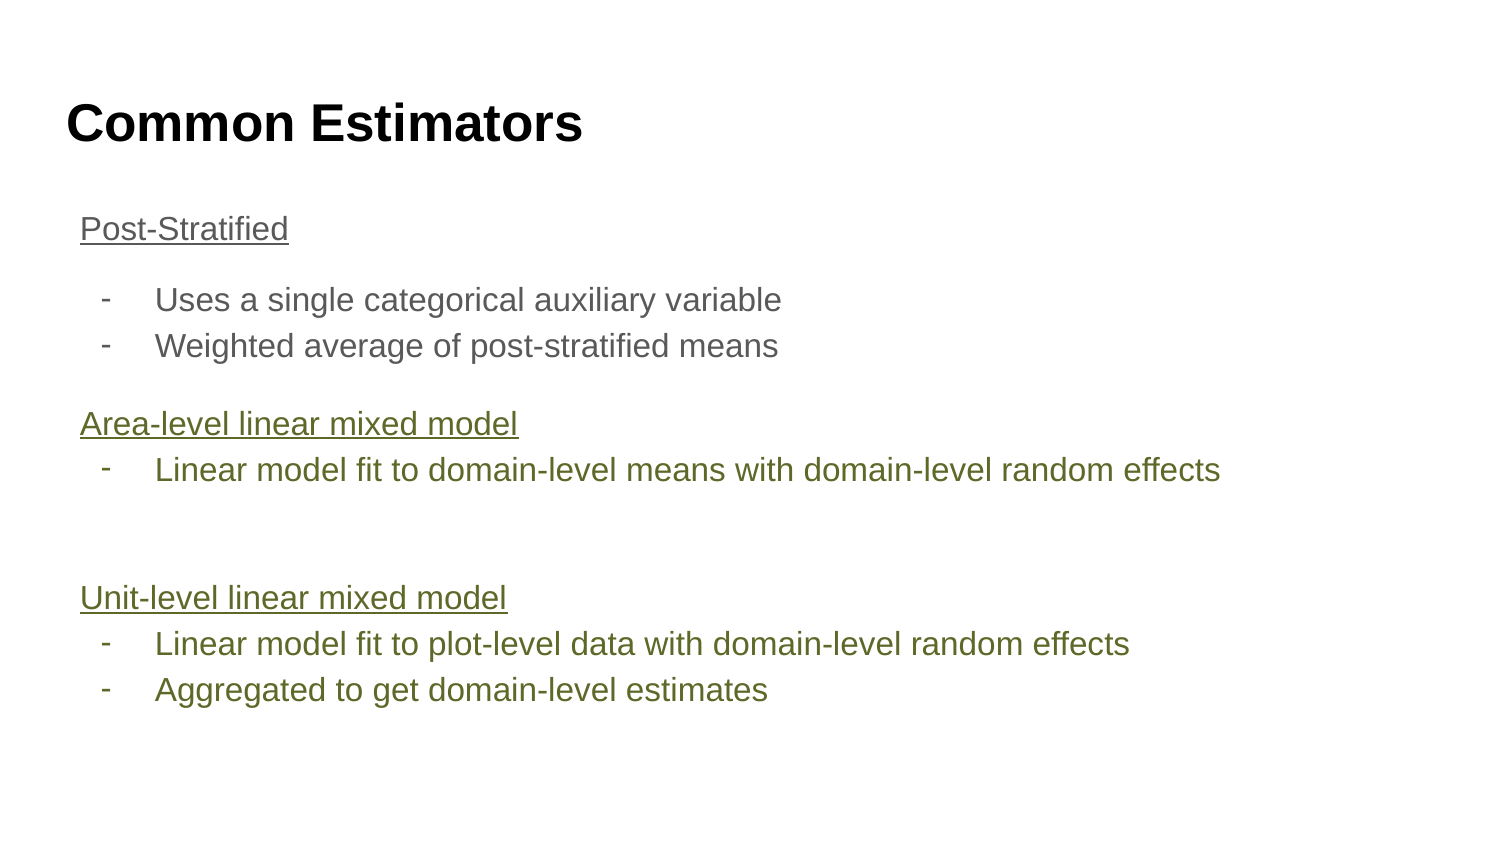

# Common Estimators
Post-Stratified
Uses a single categorical auxiliary variable
Weighted average of post-stratified means
Area-level linear mixed model
Linear model fit to domain-level means with domain-level random effects
Unit-level linear mixed model
Linear model fit to plot-level data with domain-level random effects
Aggregated to get domain-level estimates